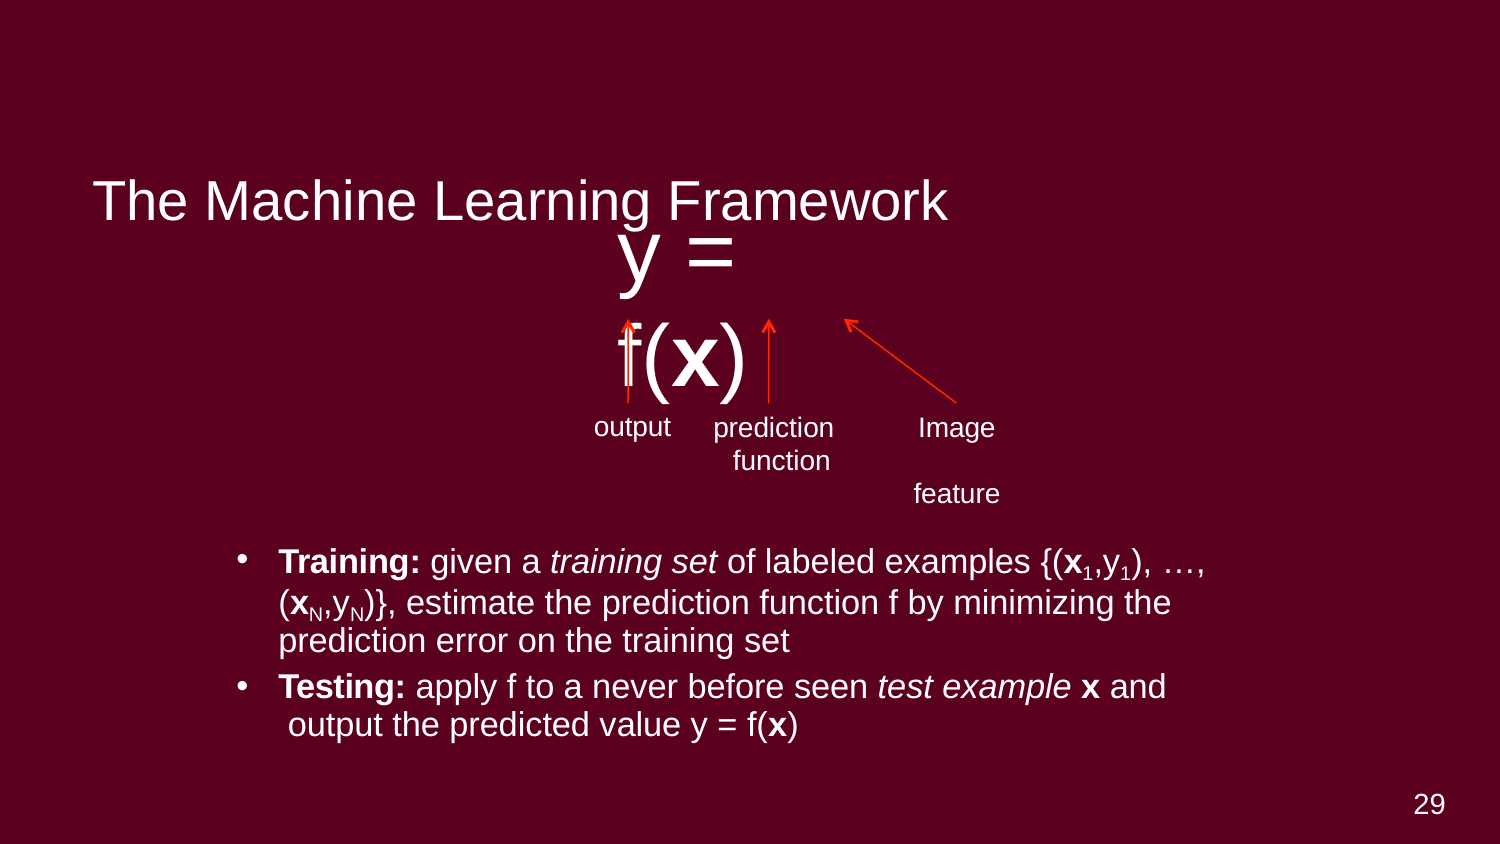

# The Machine Learning Framework
y =	f(x)

output
prediction  function
Image  feature
Training: given a training set of labeled examples {(x1,y1), …,  (xN,yN)}, estimate the prediction function f by minimizing the  prediction error on the training set
Testing: apply f to a never before seen test example x and  output the predicted value y = f(x)
29